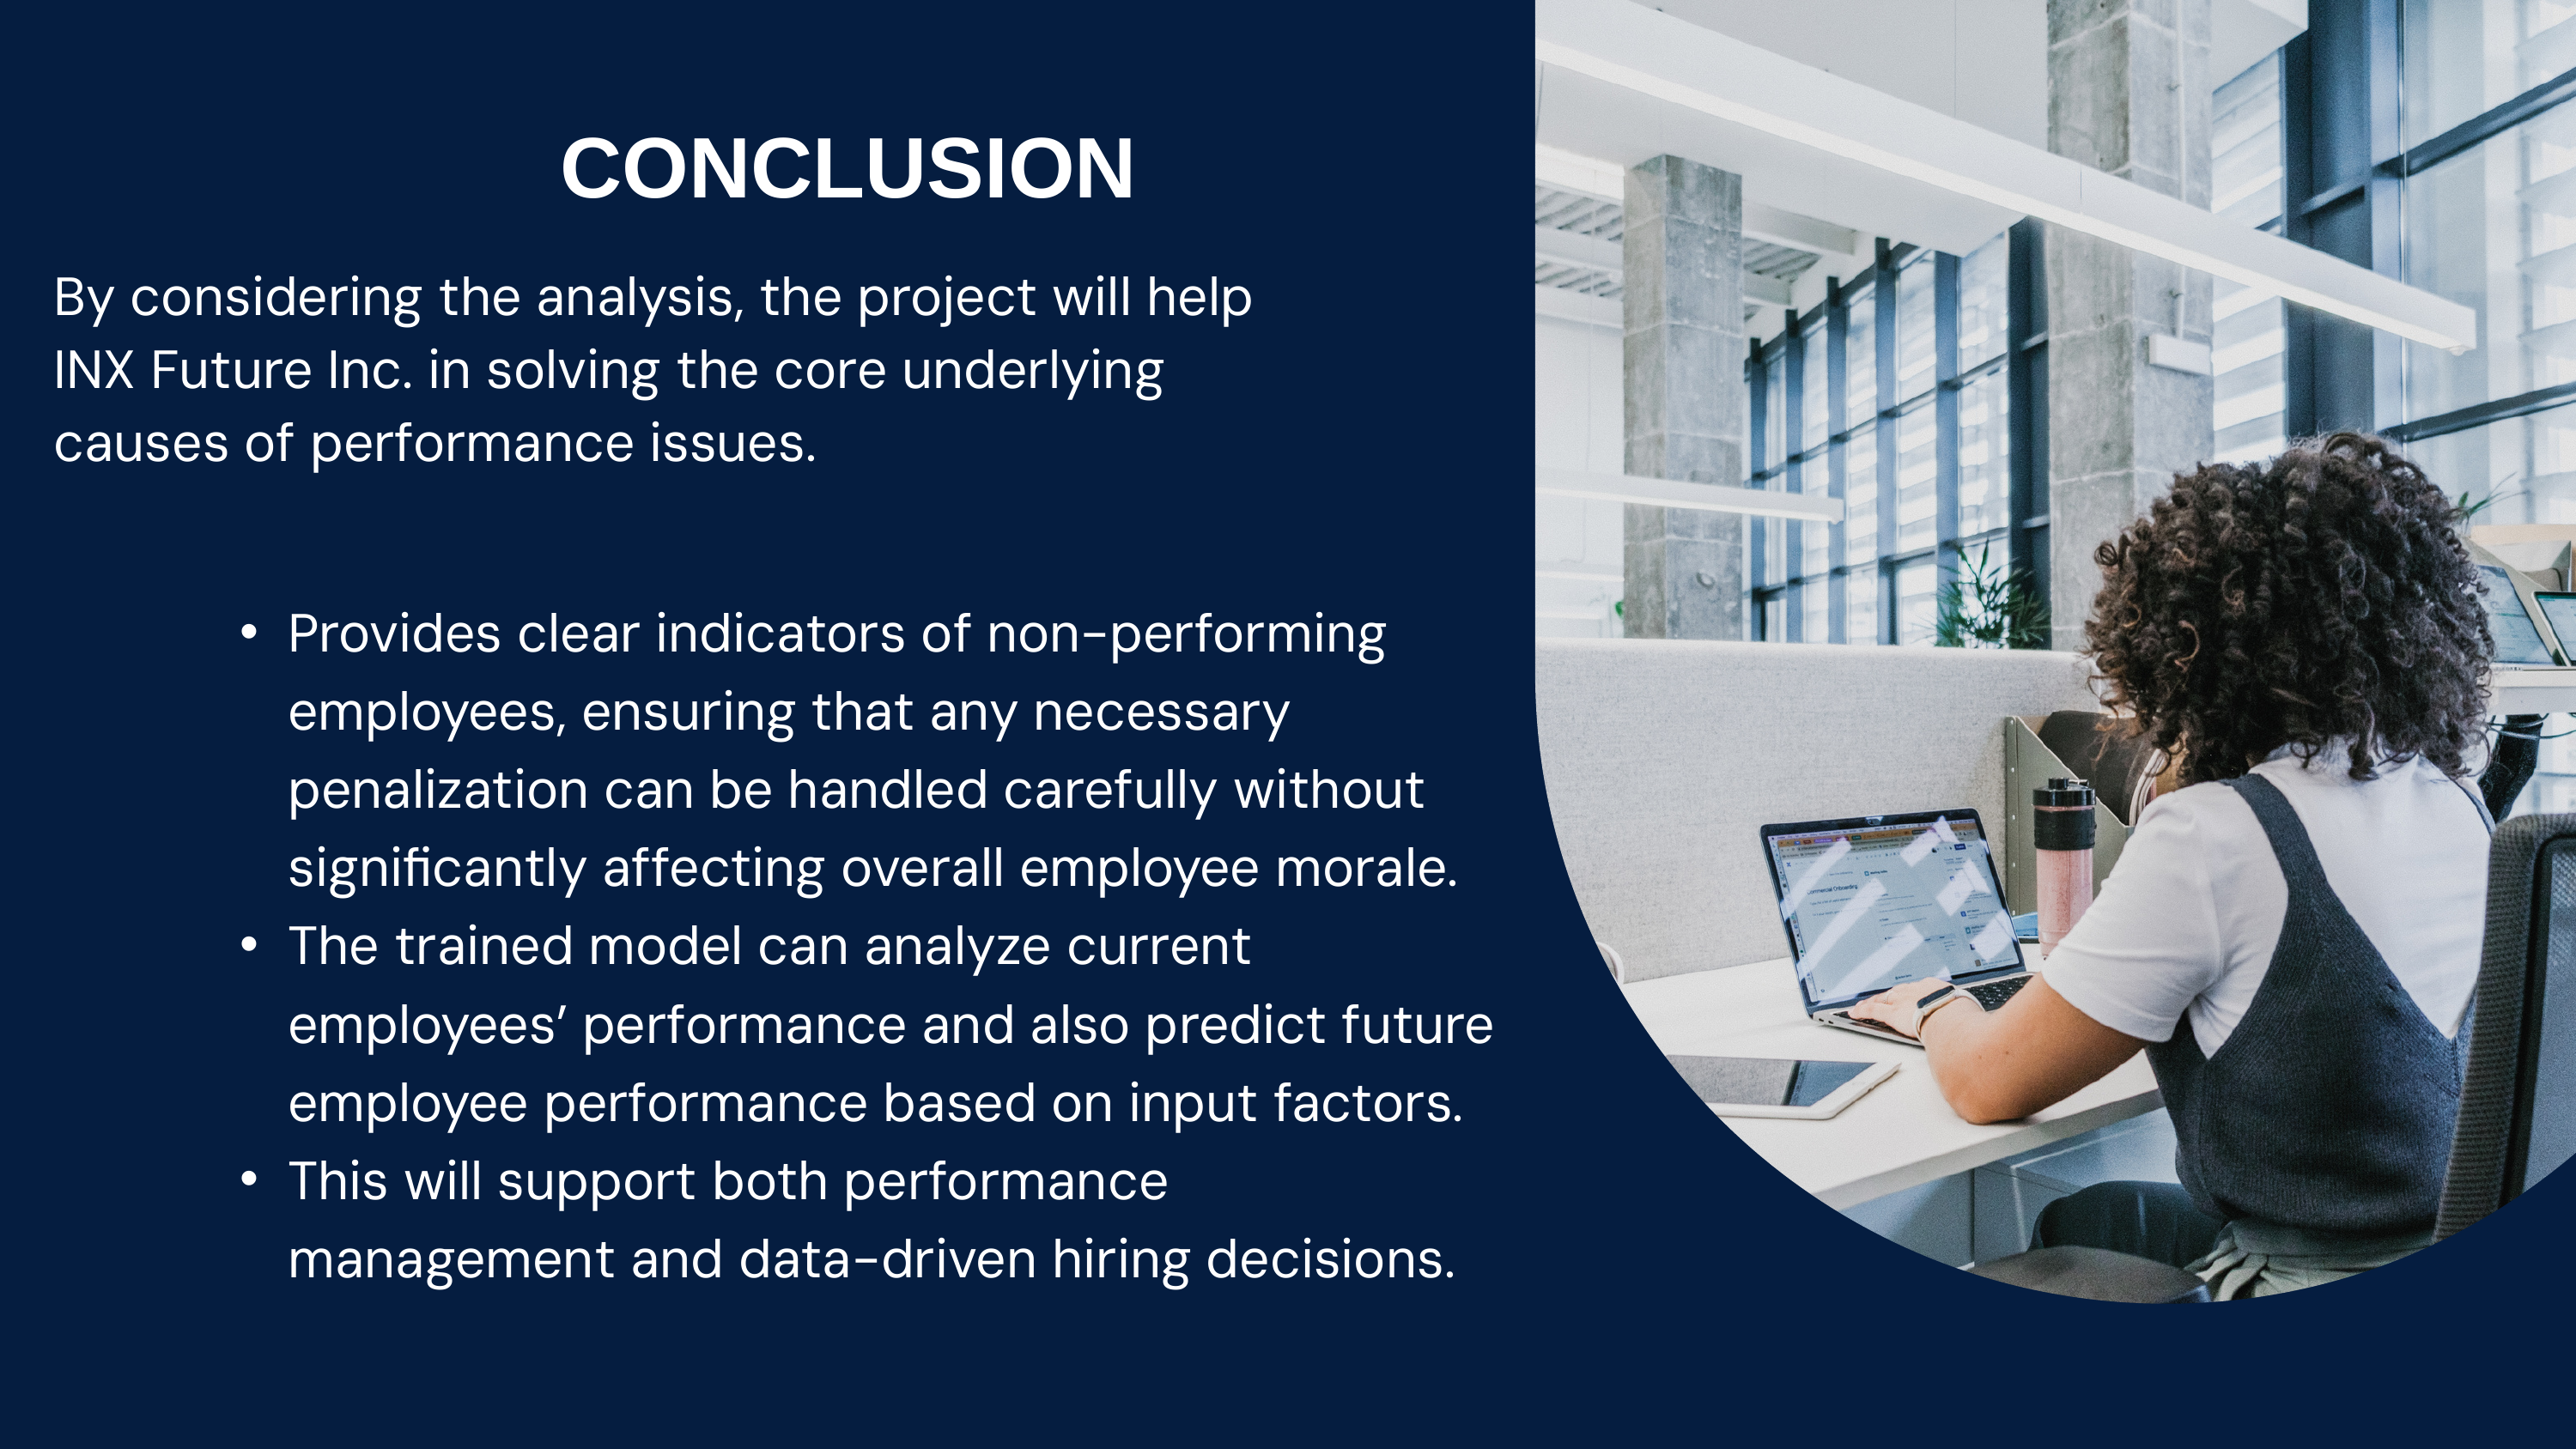

CONCLUSION
By considering the analysis, the project will help INX Future Inc. in solving the core underlying causes of performance issues.
Provides clear indicators of non-performing employees, ensuring that any necessary penalization can be handled carefully without significantly affecting overall employee morale.
The trained model can analyze current employees’ performance and also predict future employee performance based on input factors.
This will support both performance management and data-driven hiring decisions.